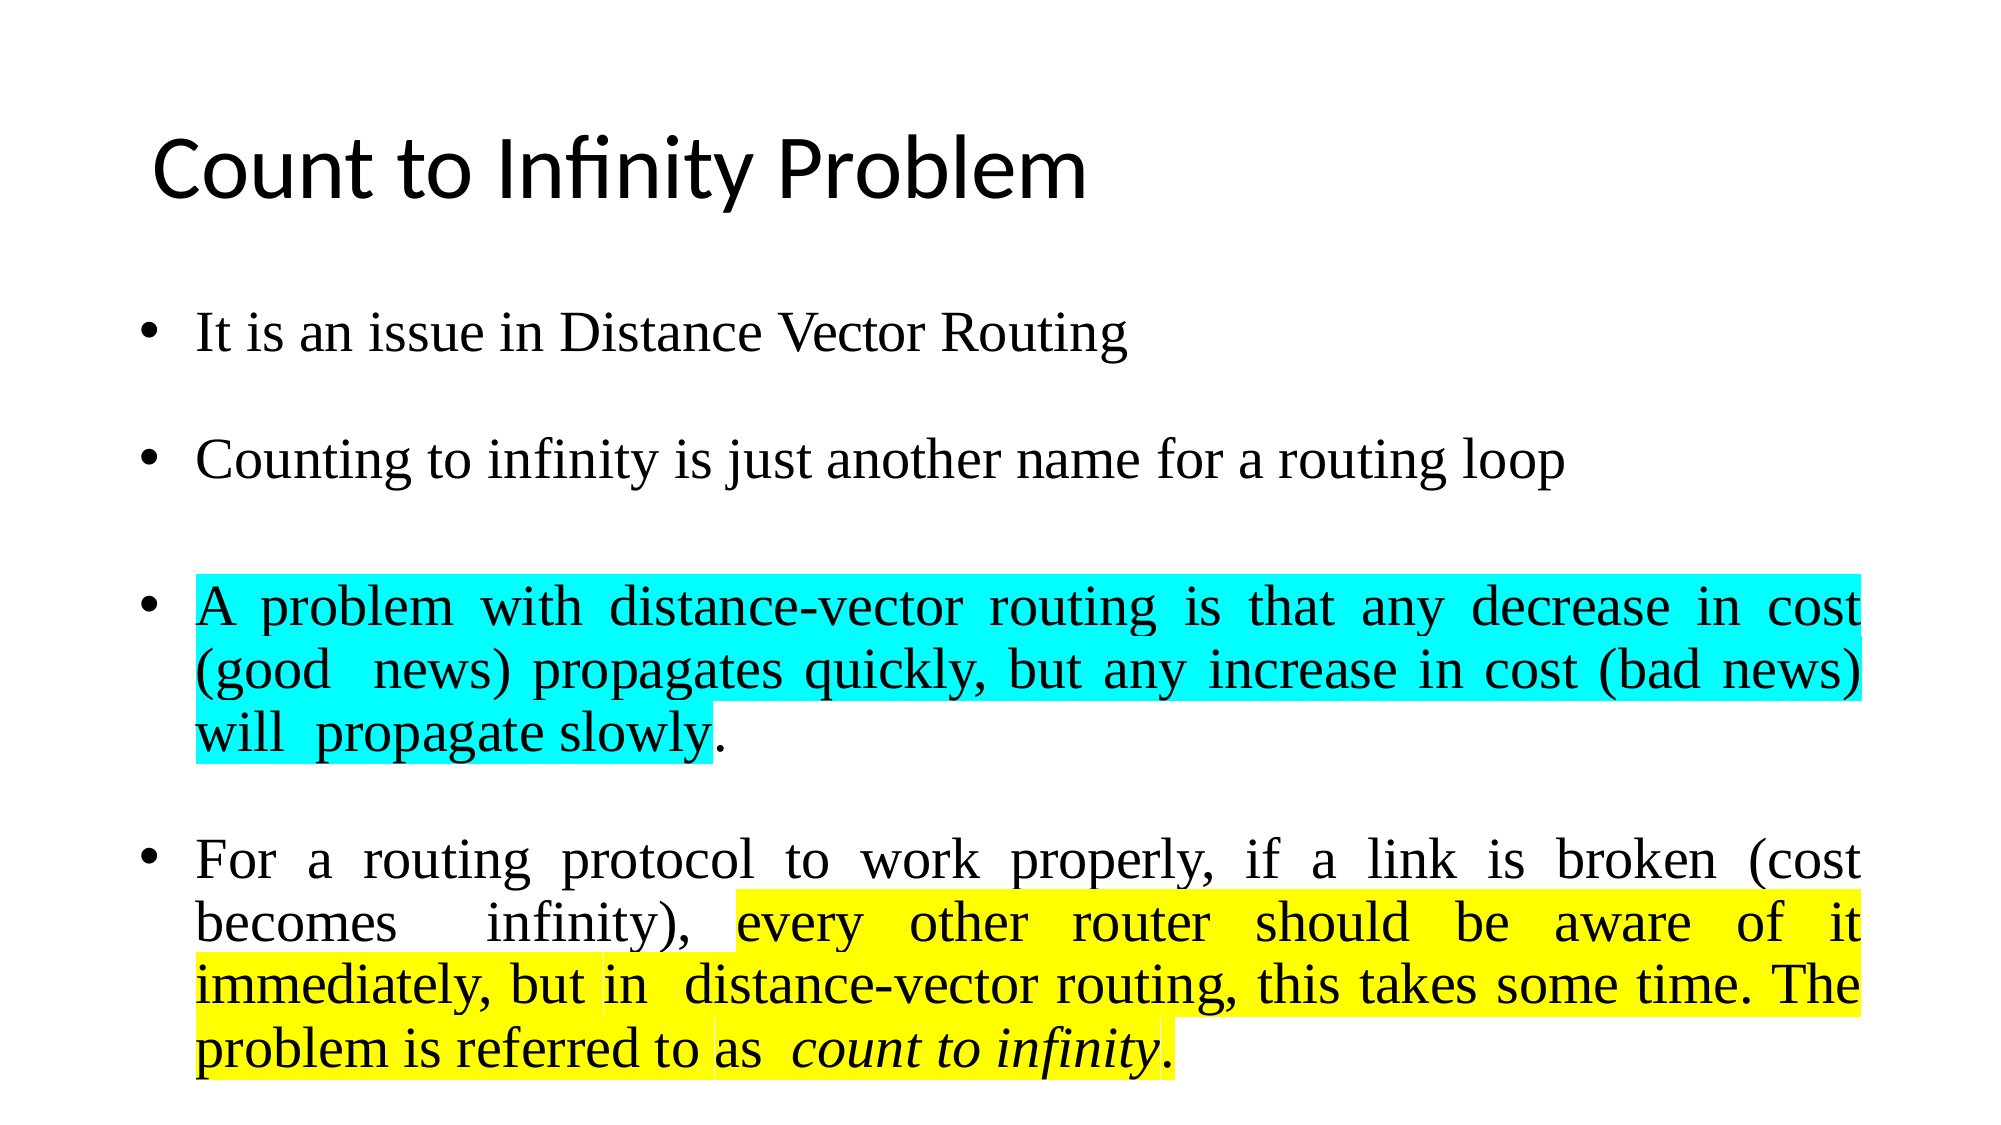

# Count to Infinity Problem
It is an issue in Distance Vector Routing

Counting to infinity is just another name for a routing loop

A problem with distance-vector routing is that any decrease in cost (good  news) propagates quickly, but any increase in cost (bad news) will  propagate slowly.

For a routing protocol to work properly, if a link is broken (cost becomes  infinity), every other router should be aware of it immediately, but in  distance-vector routing, this takes some time. The problem is referred to as  count to infinity.